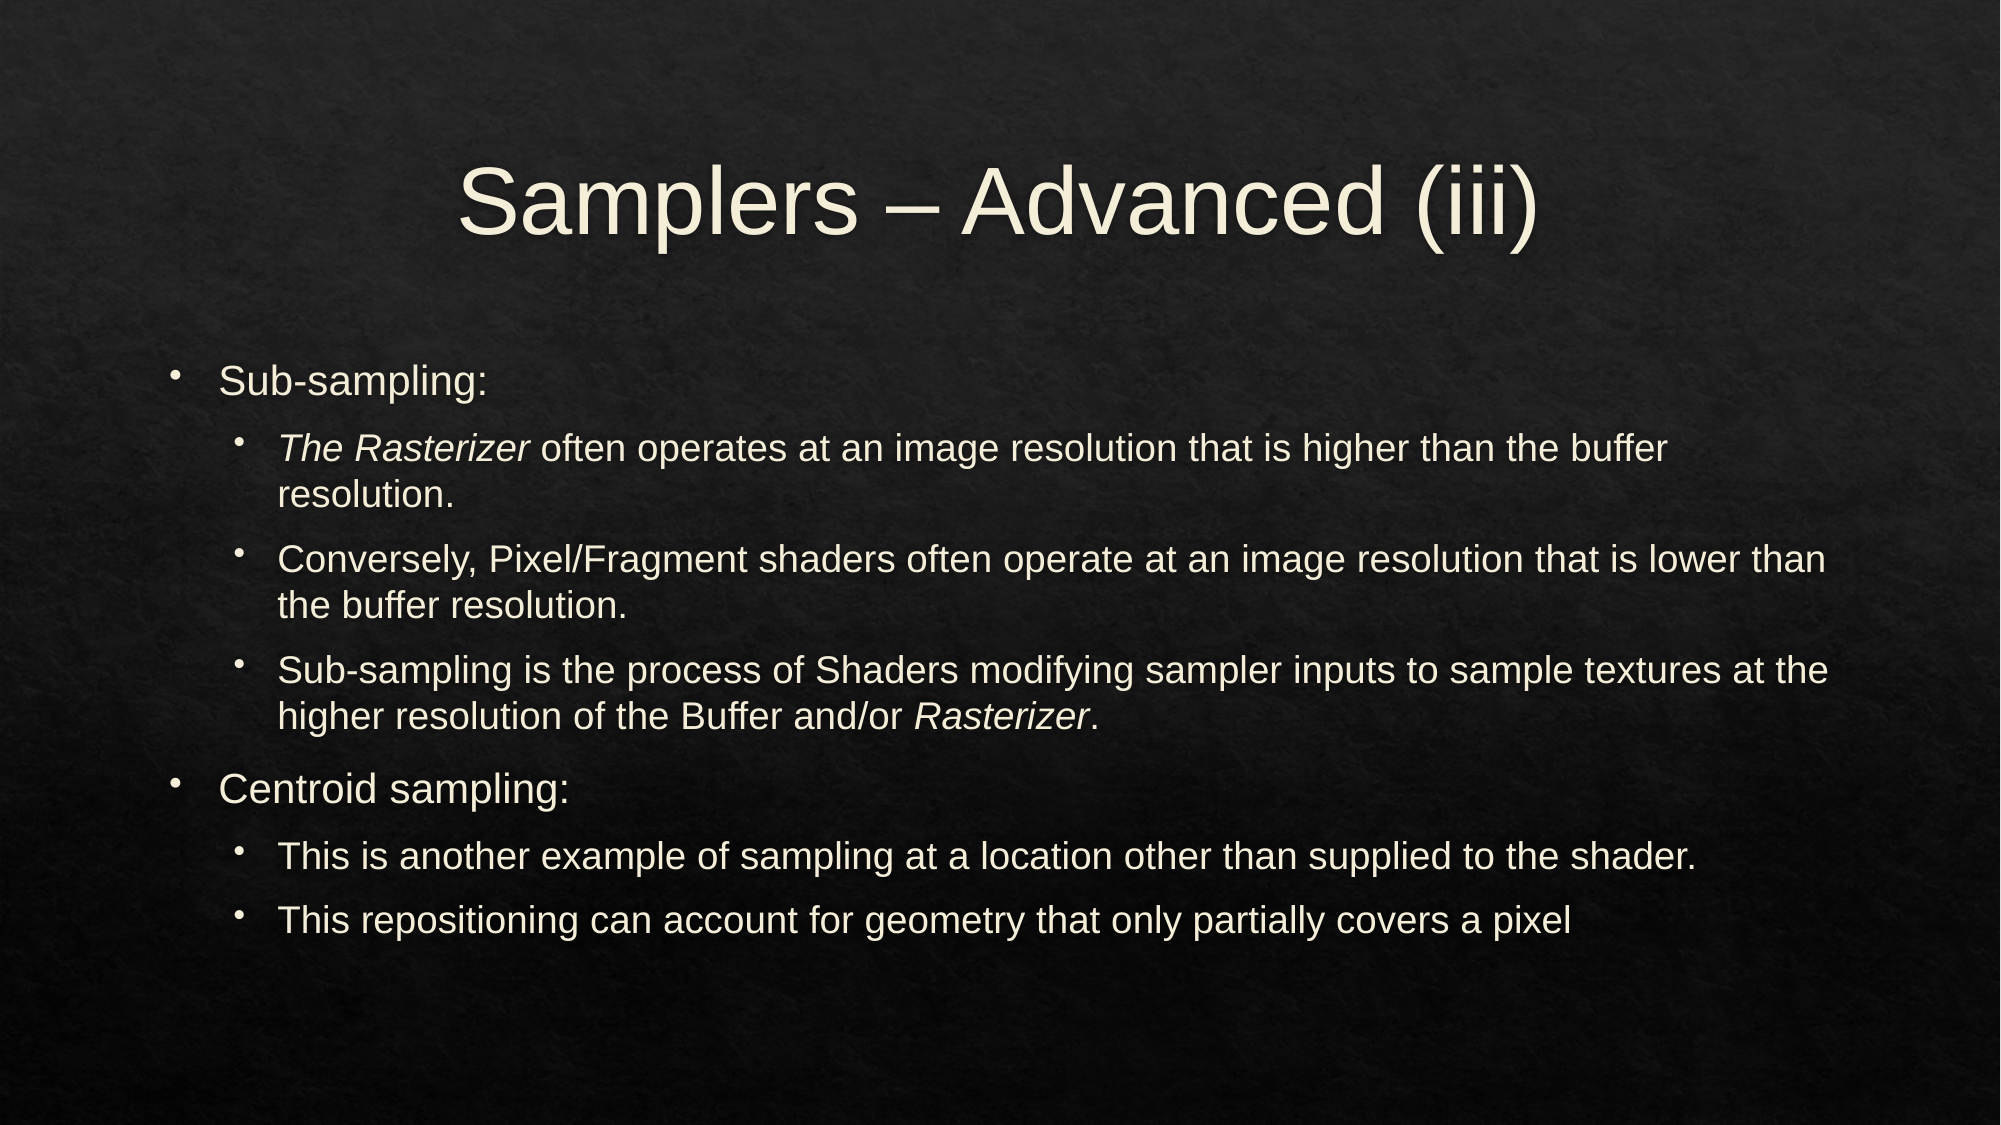

# Samplers – Advanced (iii)
Sub-sampling:
The Rasterizer often operates at an image resolution that is higher than the buffer resolution.
Conversely, Pixel/Fragment shaders often operate at an image resolution that is lower than the buffer resolution.
Sub-sampling is the process of Shaders modifying sampler inputs to sample textures at the higher resolution of the Buffer and/or Rasterizer.
Centroid sampling:
This is another example of sampling at a location other than supplied to the shader.
This repositioning can account for geometry that only partially covers a pixel